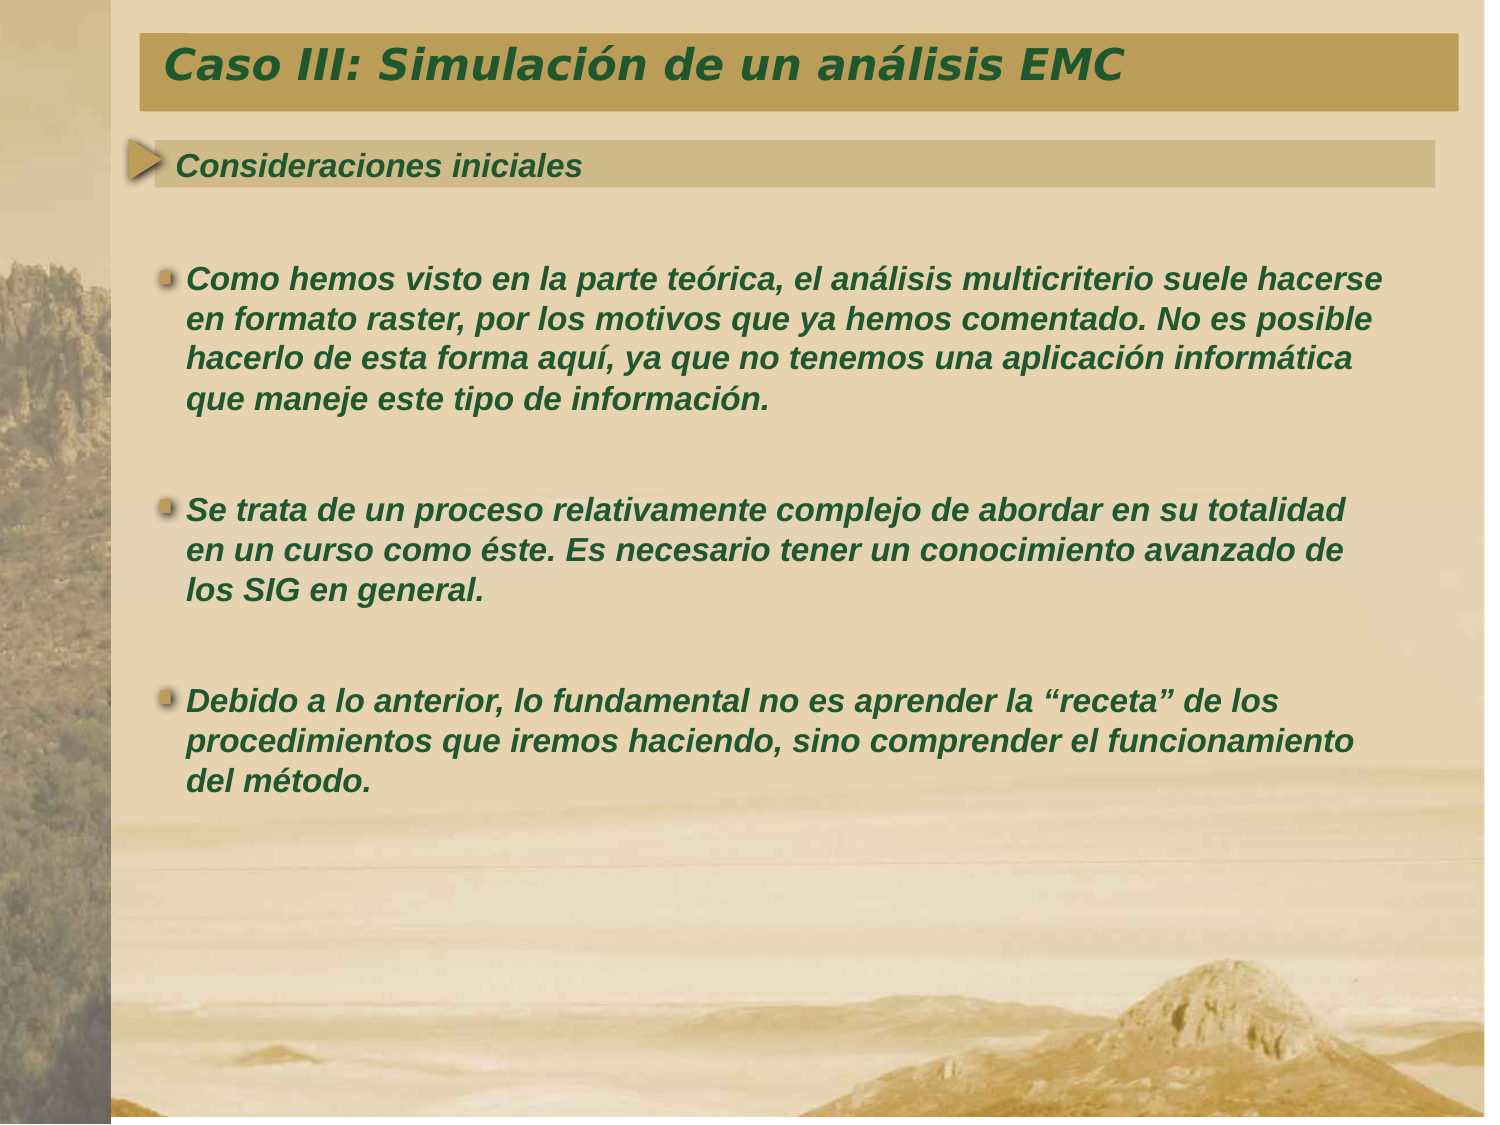

Caso III: Simulación de un análisis EMC
Consideraciones iniciales

Como hemos visto en la parte teórica, el análisis multicriterio suele hacerse en formato raster, por los motivos que ya hemos comentado. No es posible hacerlo de esta forma aquí, ya que no tenemos una aplicación informática que maneje este tipo de información.

Se trata de un proceso relativamente complejo de abordar en su totalidad en un curso como éste. Es necesario tener un conocimiento avanzado de los SIG en general.

Debido a lo anterior, lo fundamental no es aprender la “receta” de los procedimientos que iremos haciendo, sino comprender el funcionamiento del método.